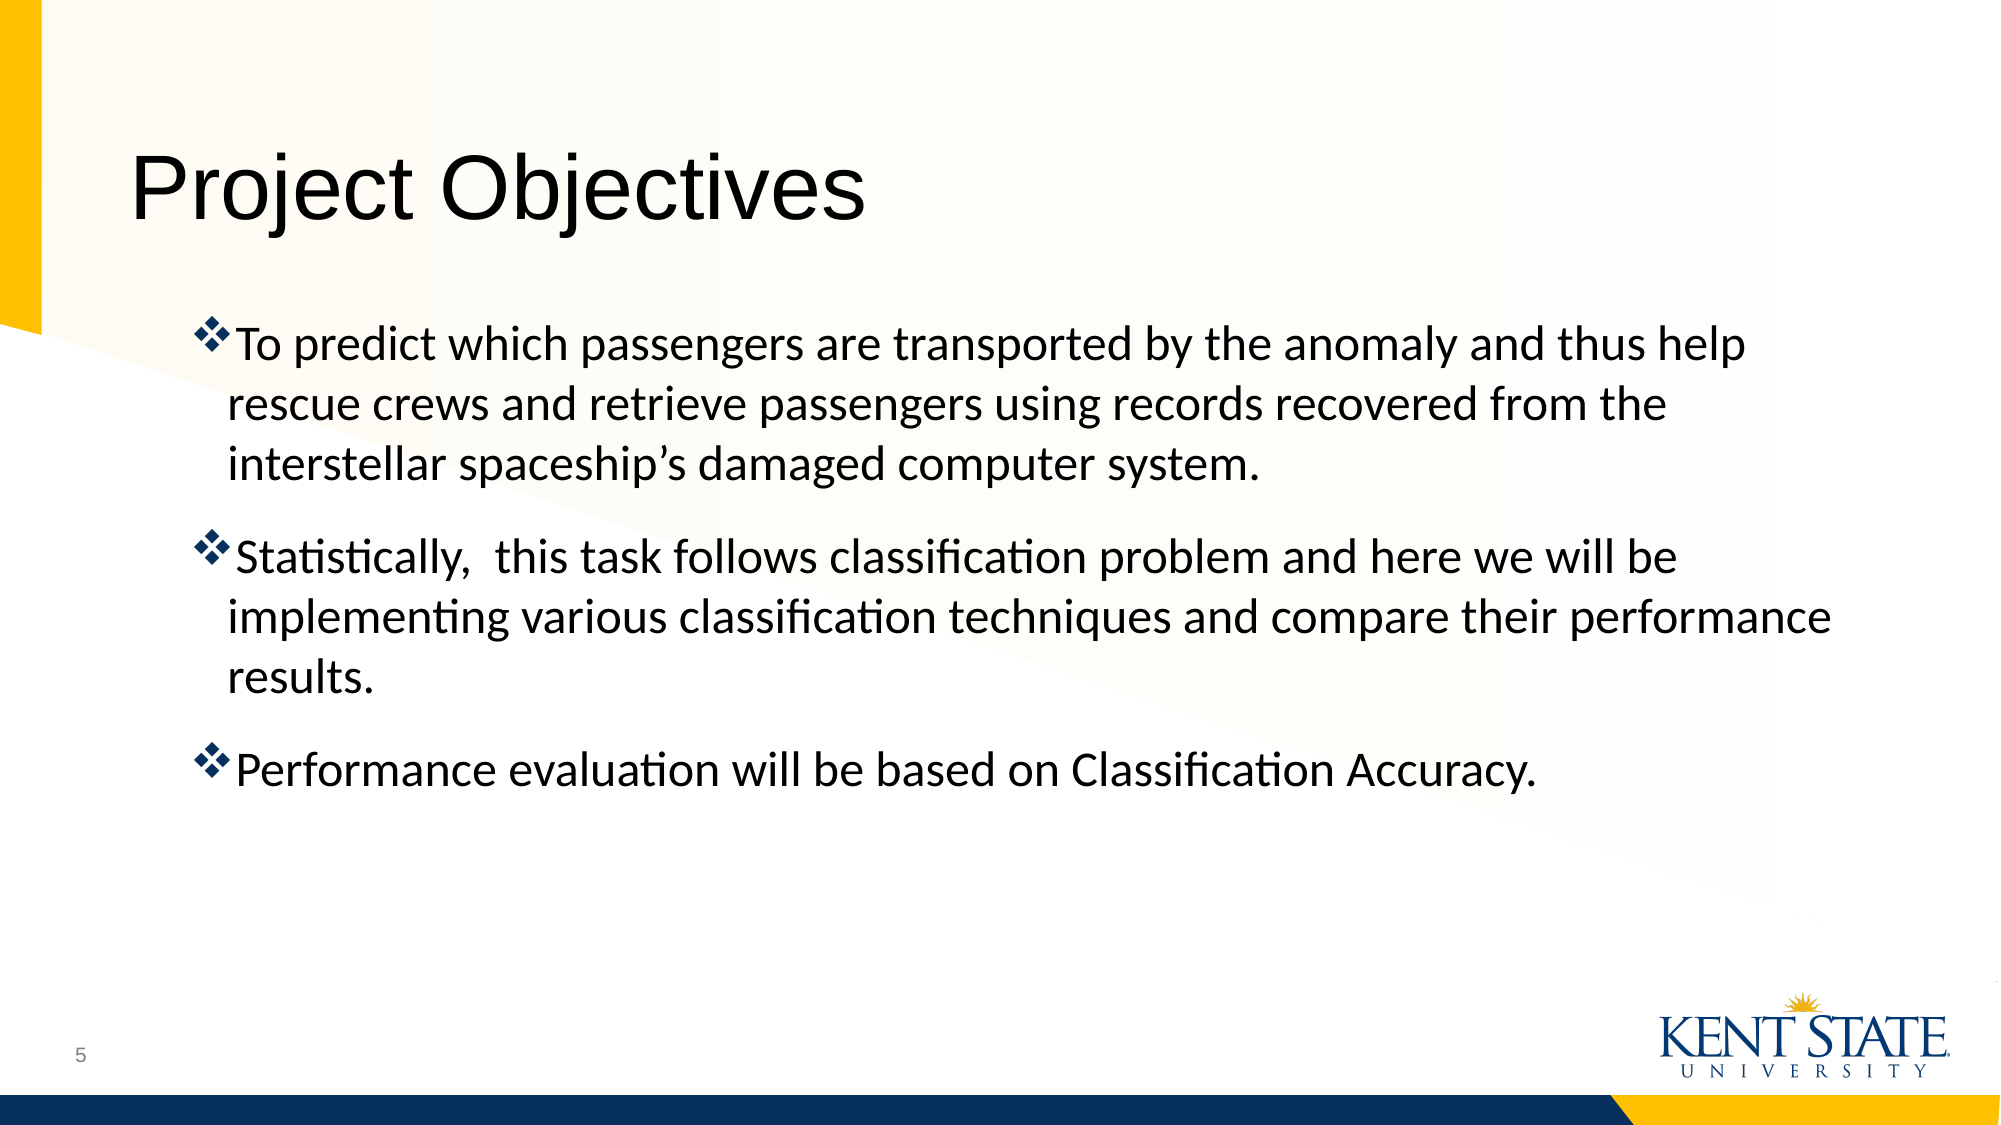

# Project Objectives
To predict which passengers are transported by the anomaly and thus help   rescue crews and retrieve passengers using records recovered from the interstellar spaceship’s damaged computer system.
Statistically,  this task follows classification problem and here we will be implementing various classification techniques and compare their performance results.
Performance evaluation will be based on Classification Accuracy.